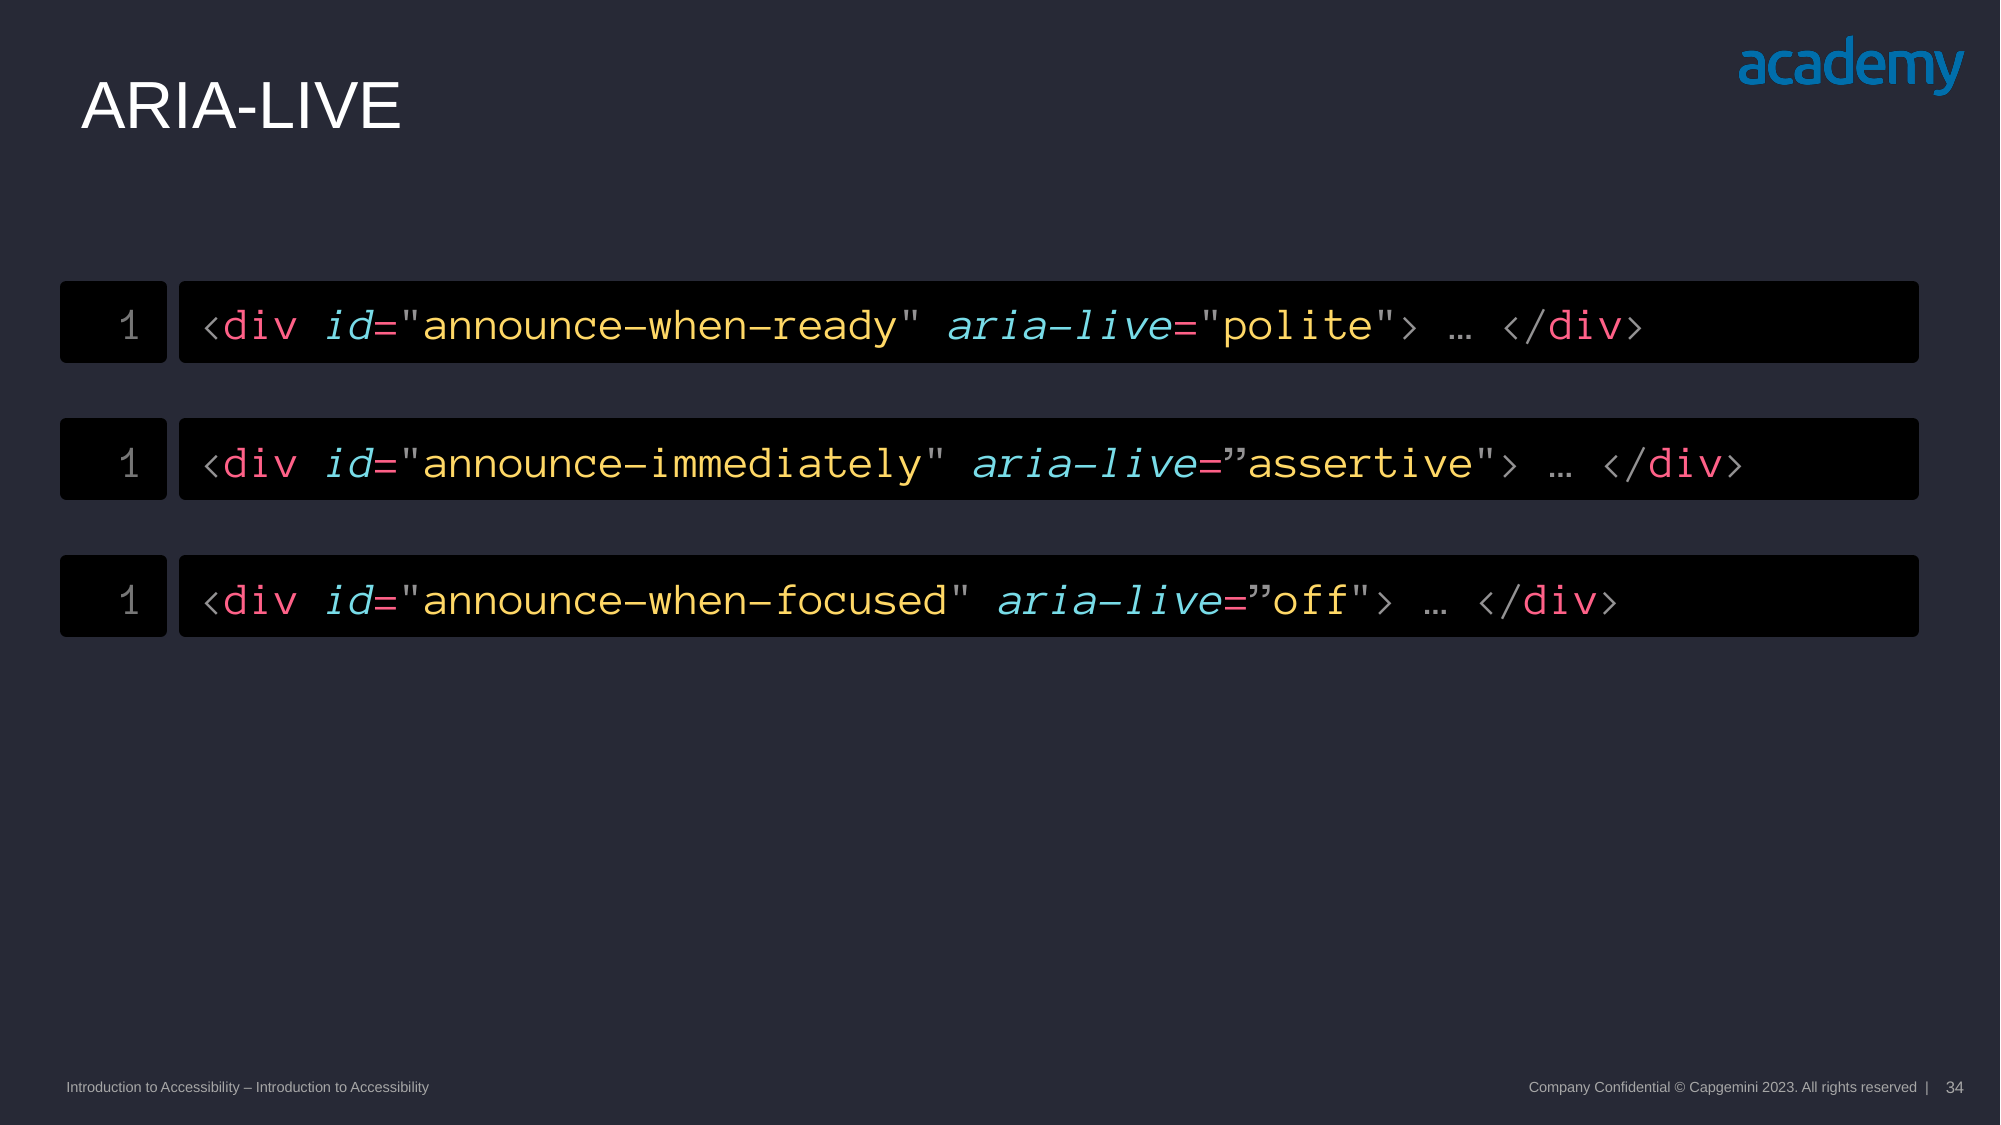

Aria-live

1
<div id="announce-when-ready" aria-live="polite"> … </div>
1
<div id="announce-immediately" aria-live=”assertive"> … </div>
1
<div id="announce-when-focused" aria-live=”off"> … </div>